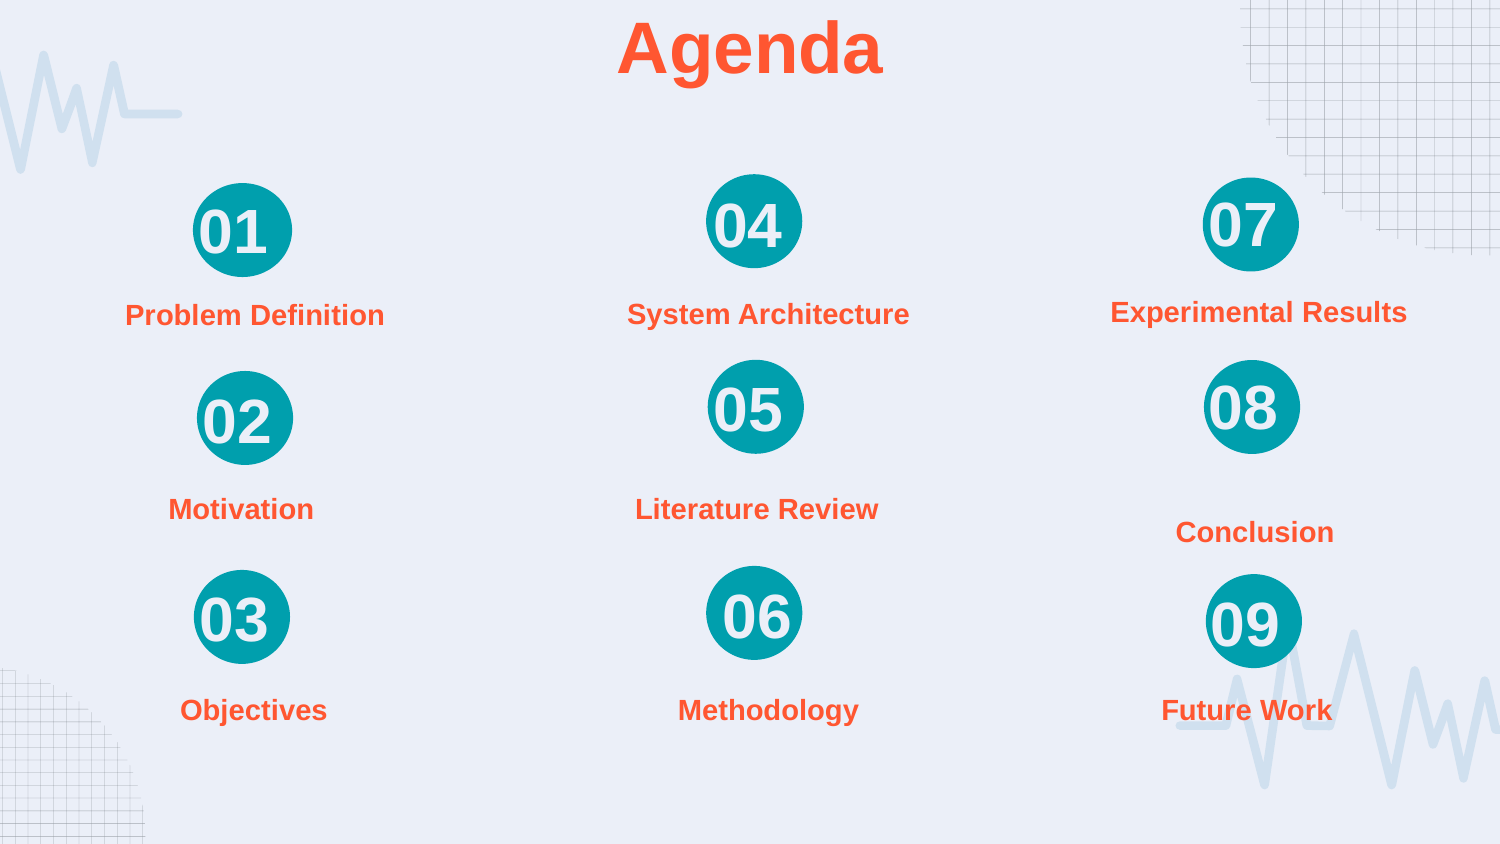

Agenda

04

07

01
0
 Experimental Results
System Architecture
# Problem Definition

05

08

02
Motivation
Literature Review
Conclusion

06

03

09

Objectives
Methodology

Future Work